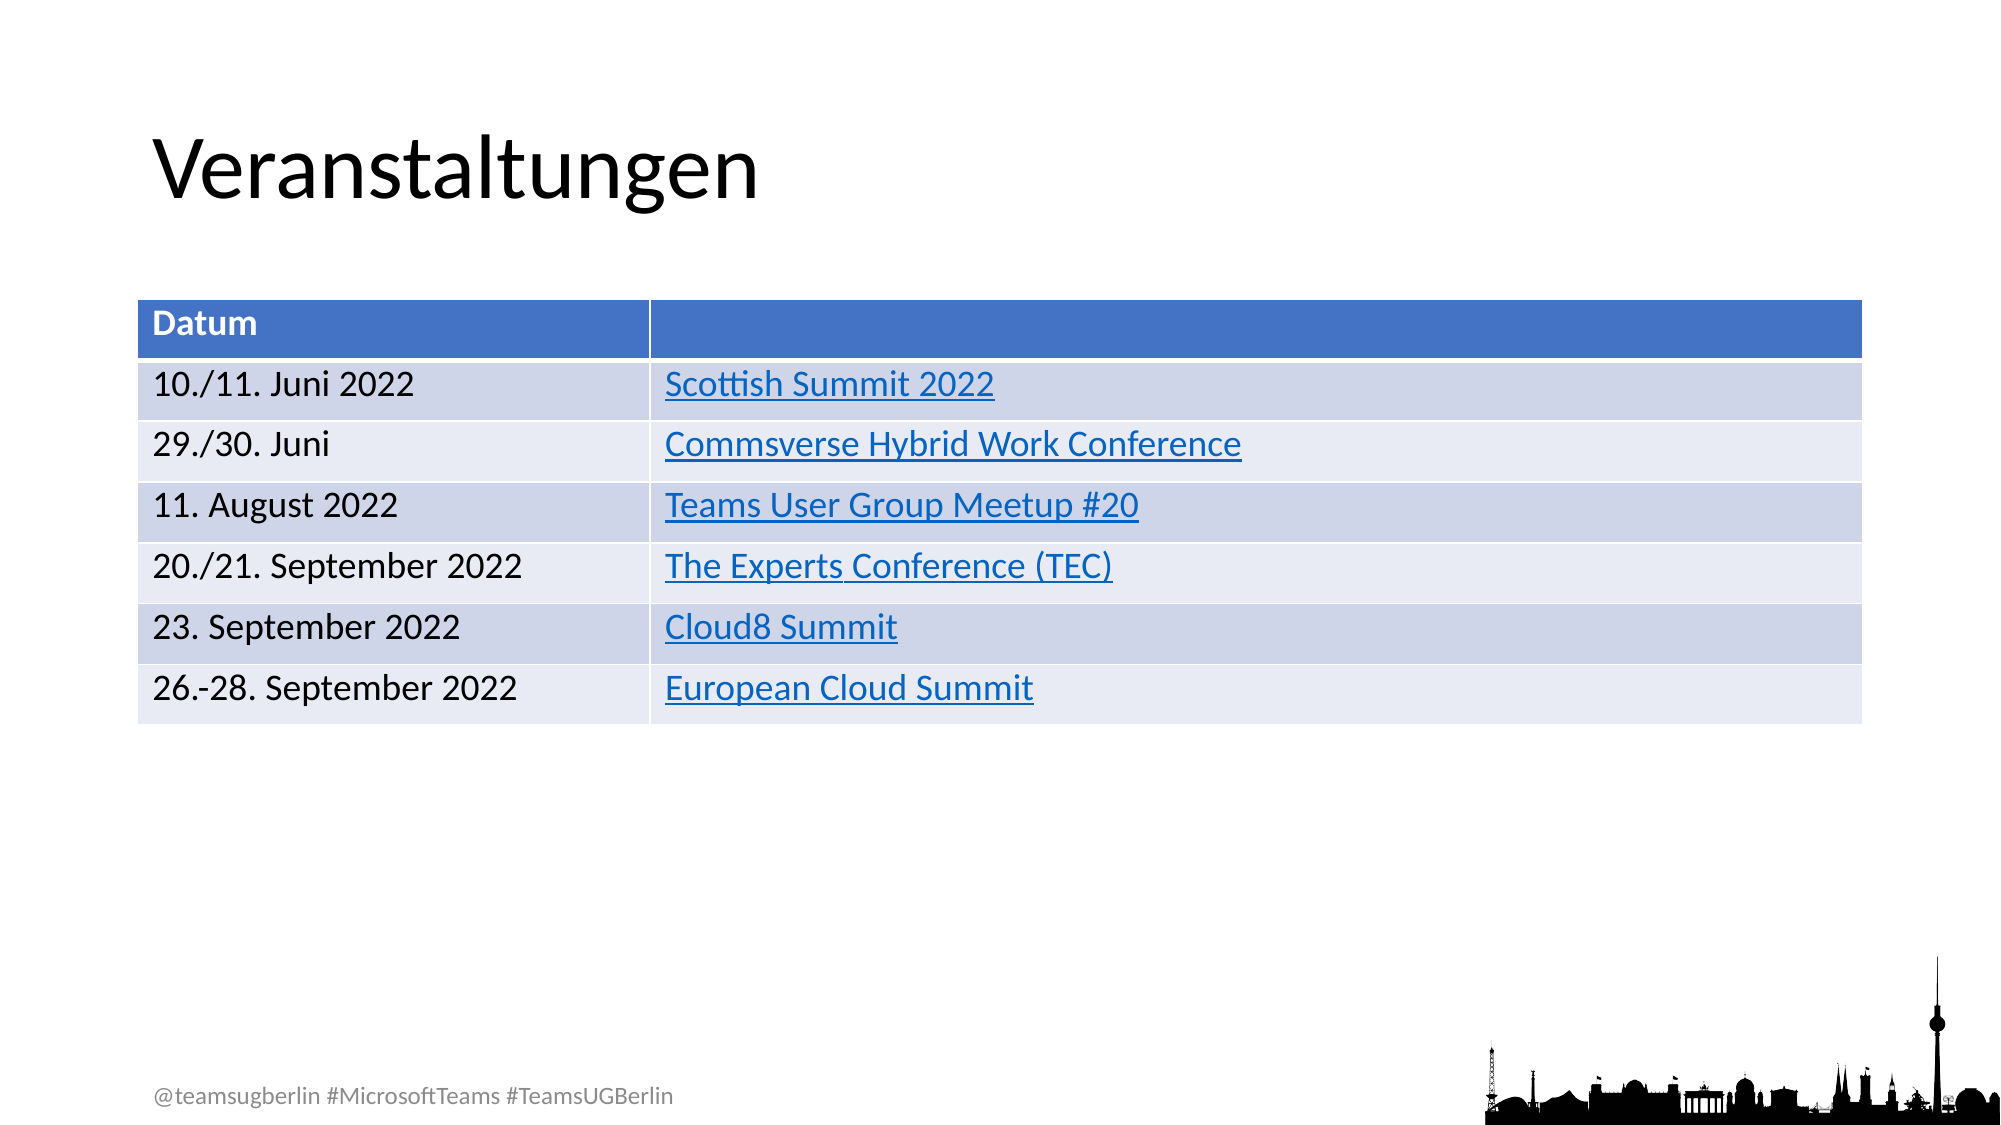

# Veranstaltungen
| Datum |  |
| --- | --- |
| 10./11. Juni 2022 | Scottish Summit 2022 |
| 29./30. Juni | Commsverse Hybrid Work Conference |
| 11. August 2022 | Teams User Group Meetup #20 |
| 20./21. September 2022 | The Experts Conference (TEC) |
| 23. September 2022 | Cloud8 Summit |
| 26.-28. September 2022 | European Cloud Summit |